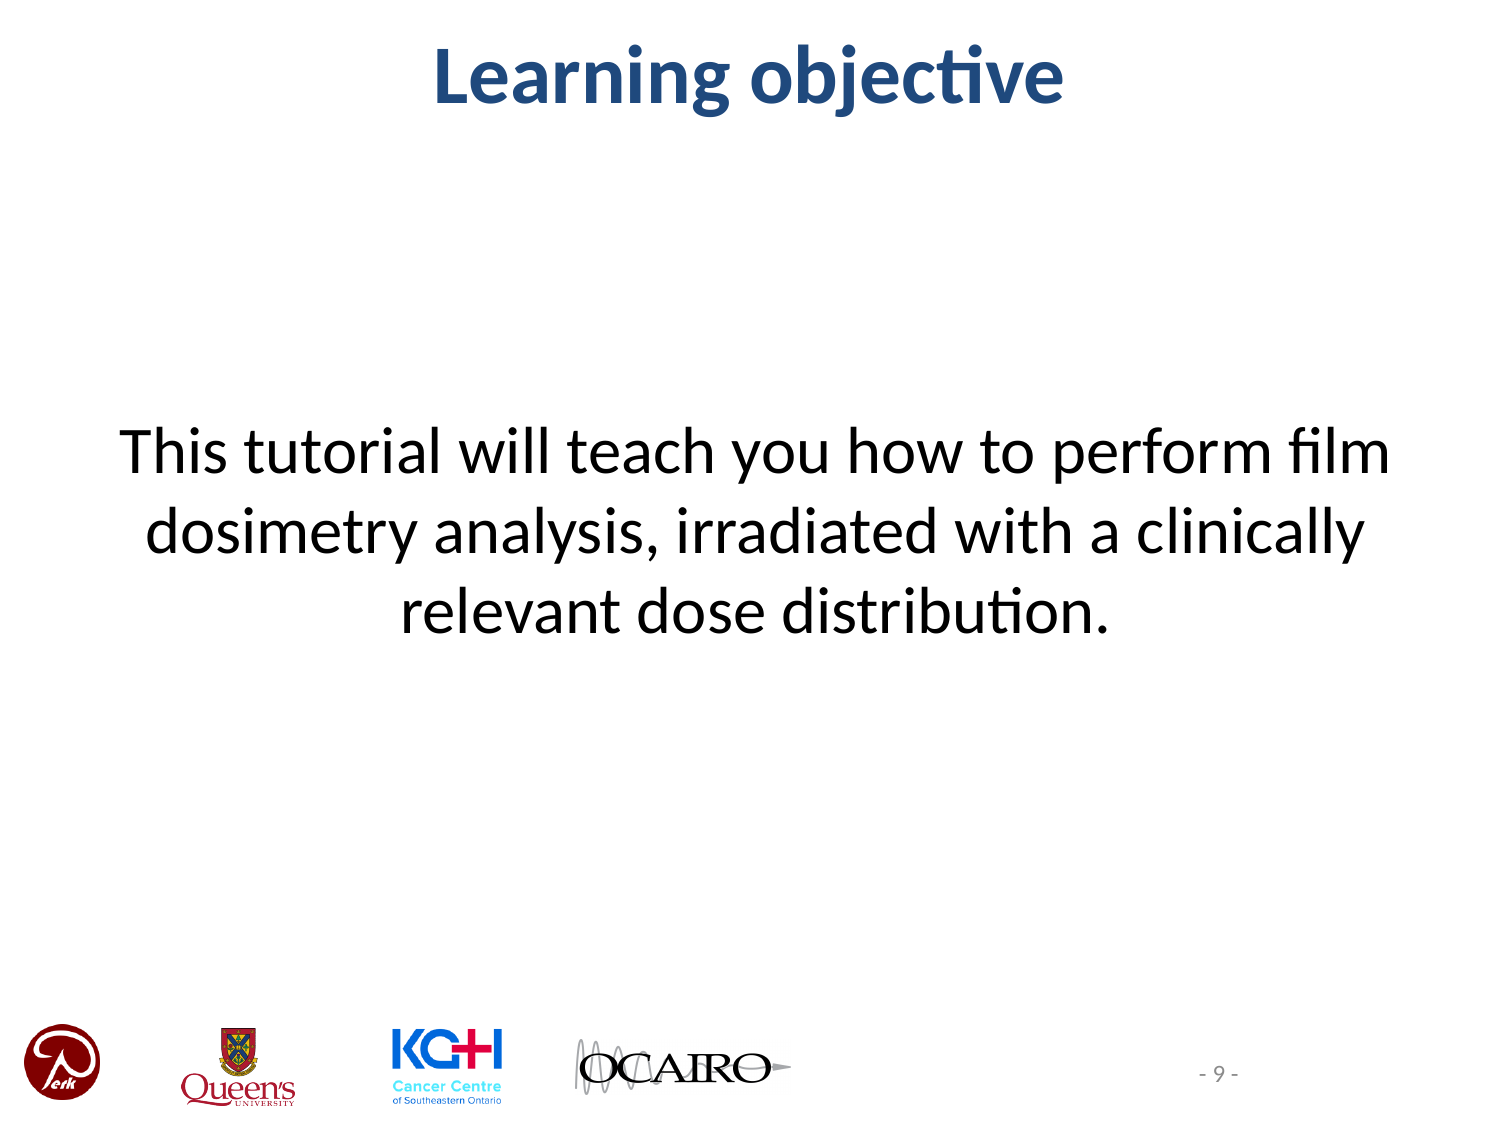

Learning objective
This tutorial will teach you how to perform film dosimetry analysis, irradiated with a clinically relevant dose distribution.
- 9 -